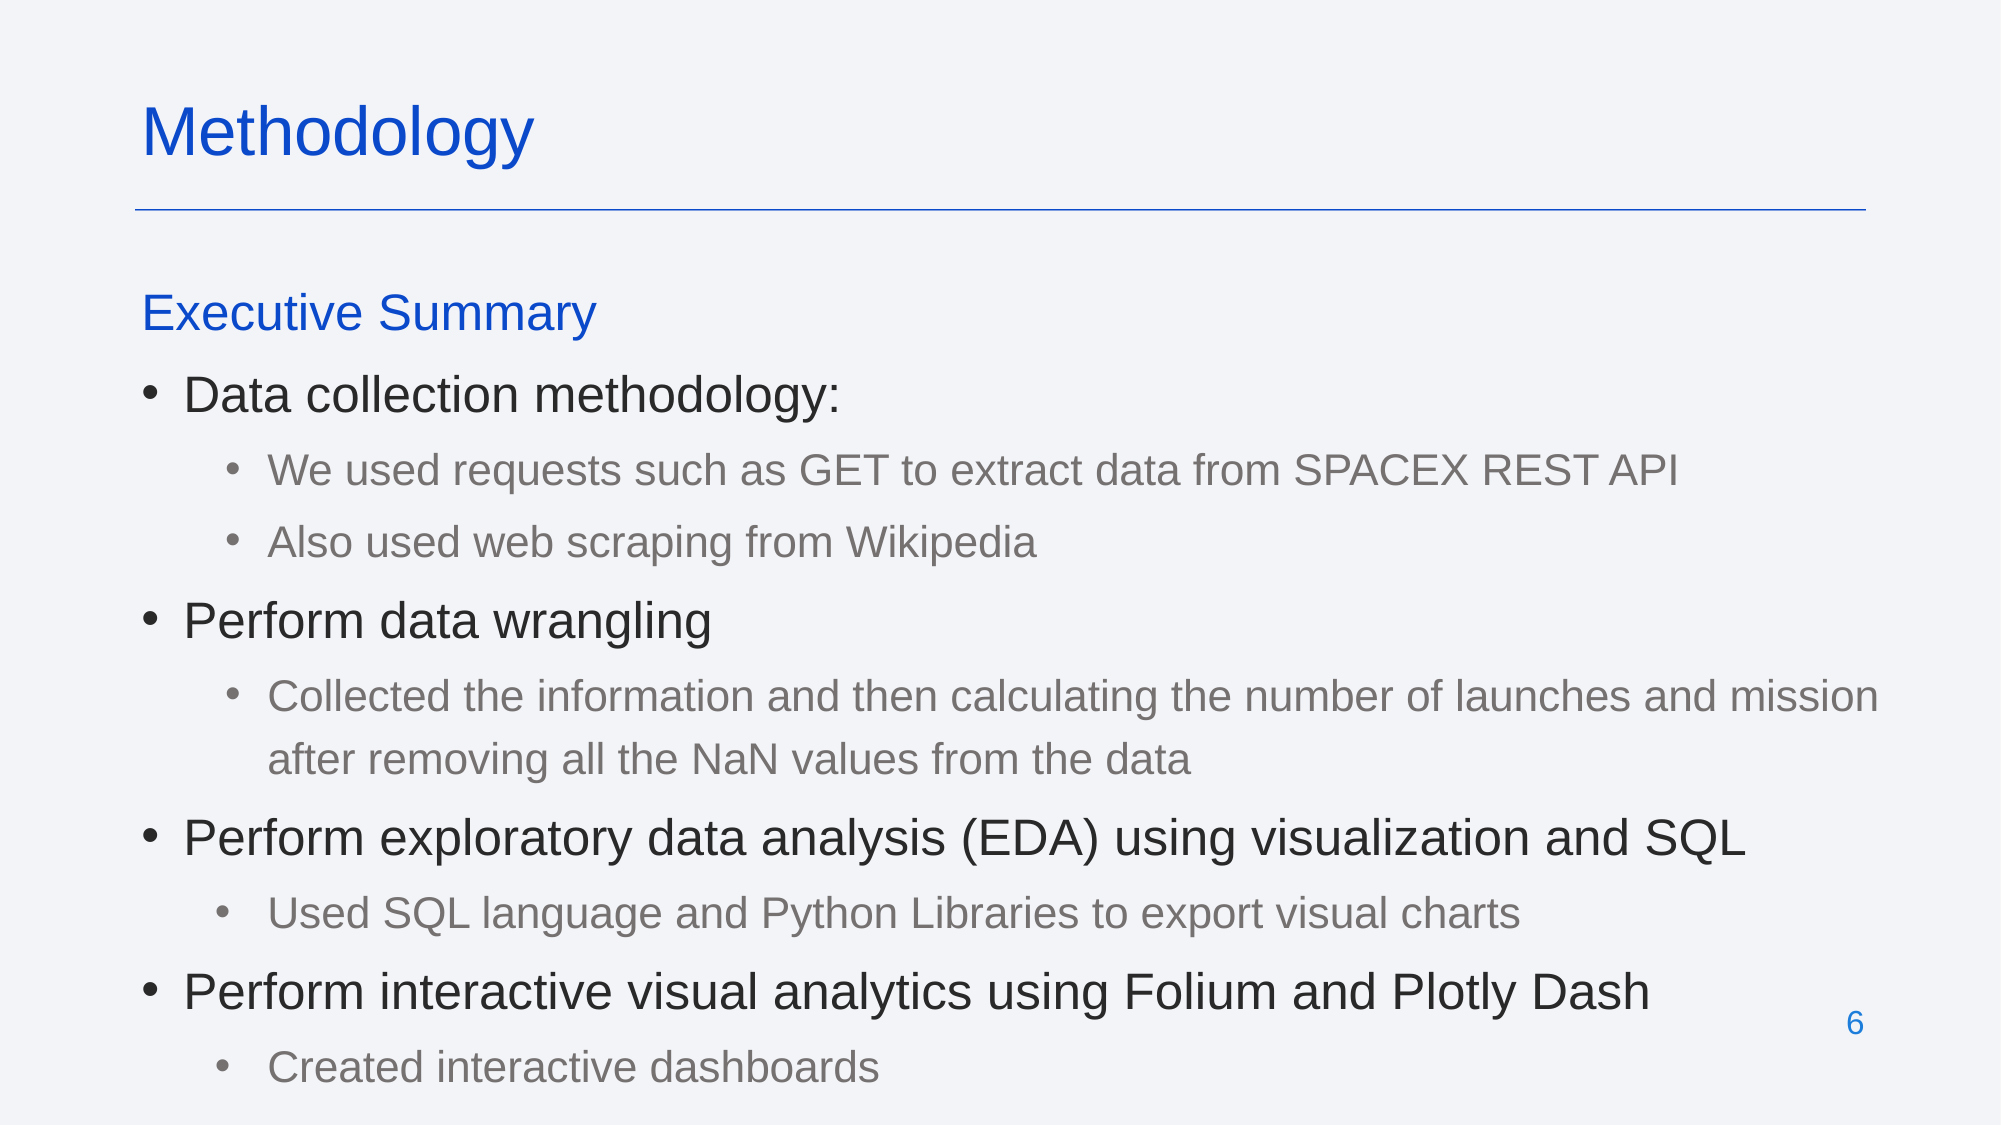

Methodology
Executive Summary
Data collection methodology:
We used requests such as GET to extract data from SPACEX REST API
Also used web scraping from Wikipedia
Perform data wrangling
Collected the information and then calculating the number of launches and mission after removing all the NaN values from the data
Perform exploratory data analysis (EDA) using visualization and SQL
Used SQL language and Python Libraries to export visual charts
Perform interactive visual analytics using Folium and Plotly Dash
Created interactive dashboards

6